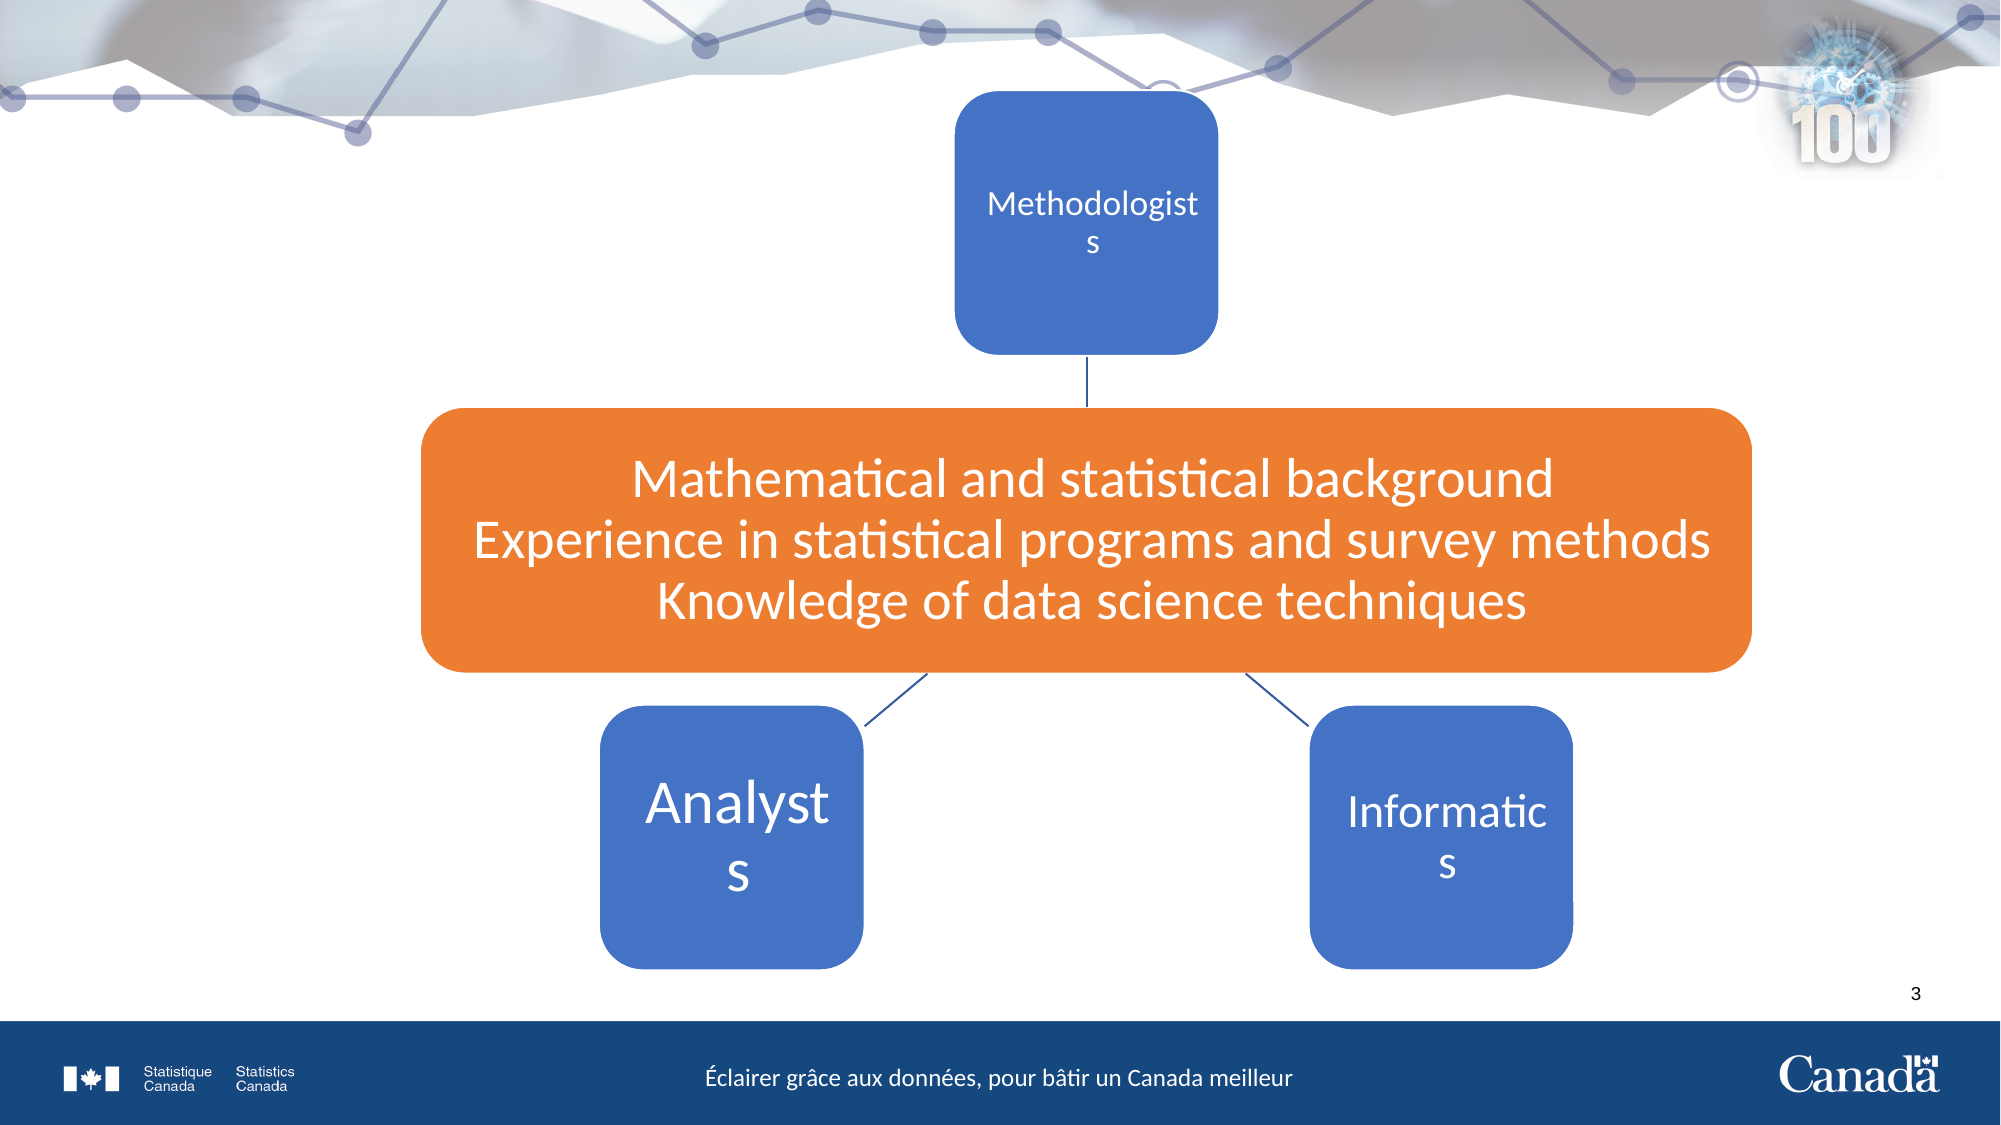

Mathematical and statistical background
Experience in statistical programs and survey methods
Knowledge of data science techniques
Methodologists
Informatics
Analysts
3